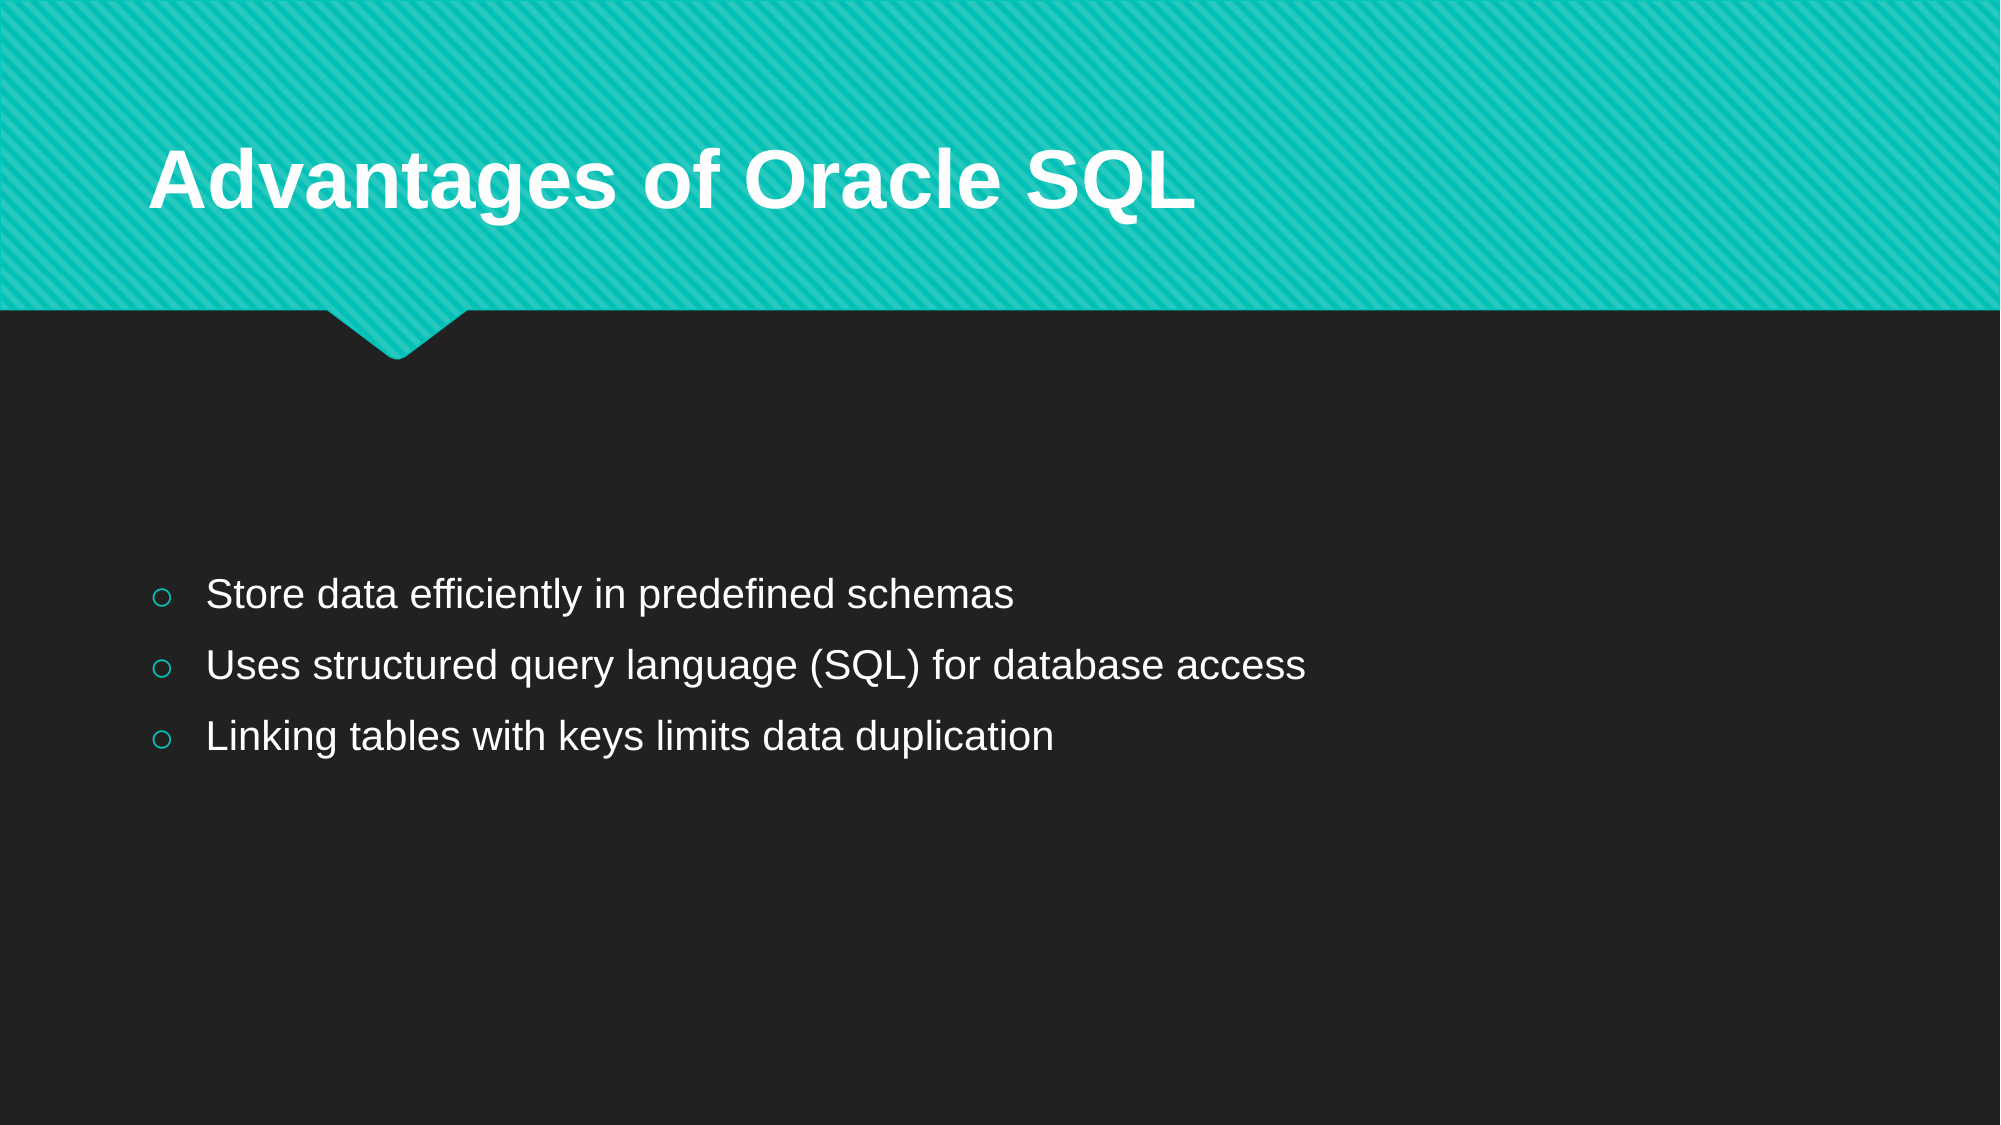

# Advantages of Oracle SQL
Store data efficiently in predefined schemas
Uses structured query language (SQL) for database access
Linking tables with keys limits data duplication